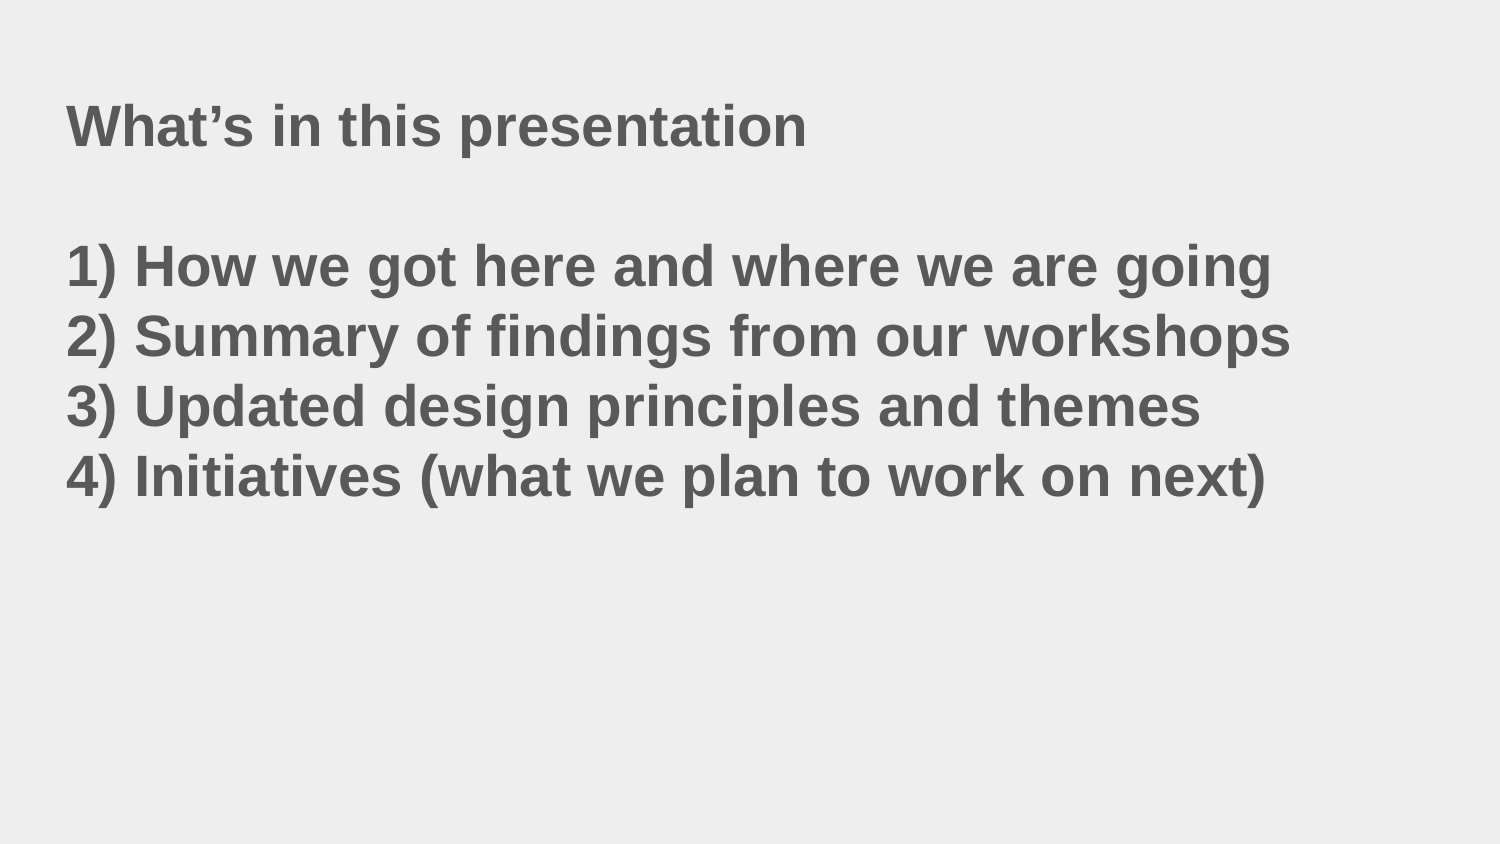

# What’s in this presentation 1) How we got here and where we are going 2) Summary of findings from our workshops 3) Updated design principles and themes 4) Initiatives (what we plan to work on next)